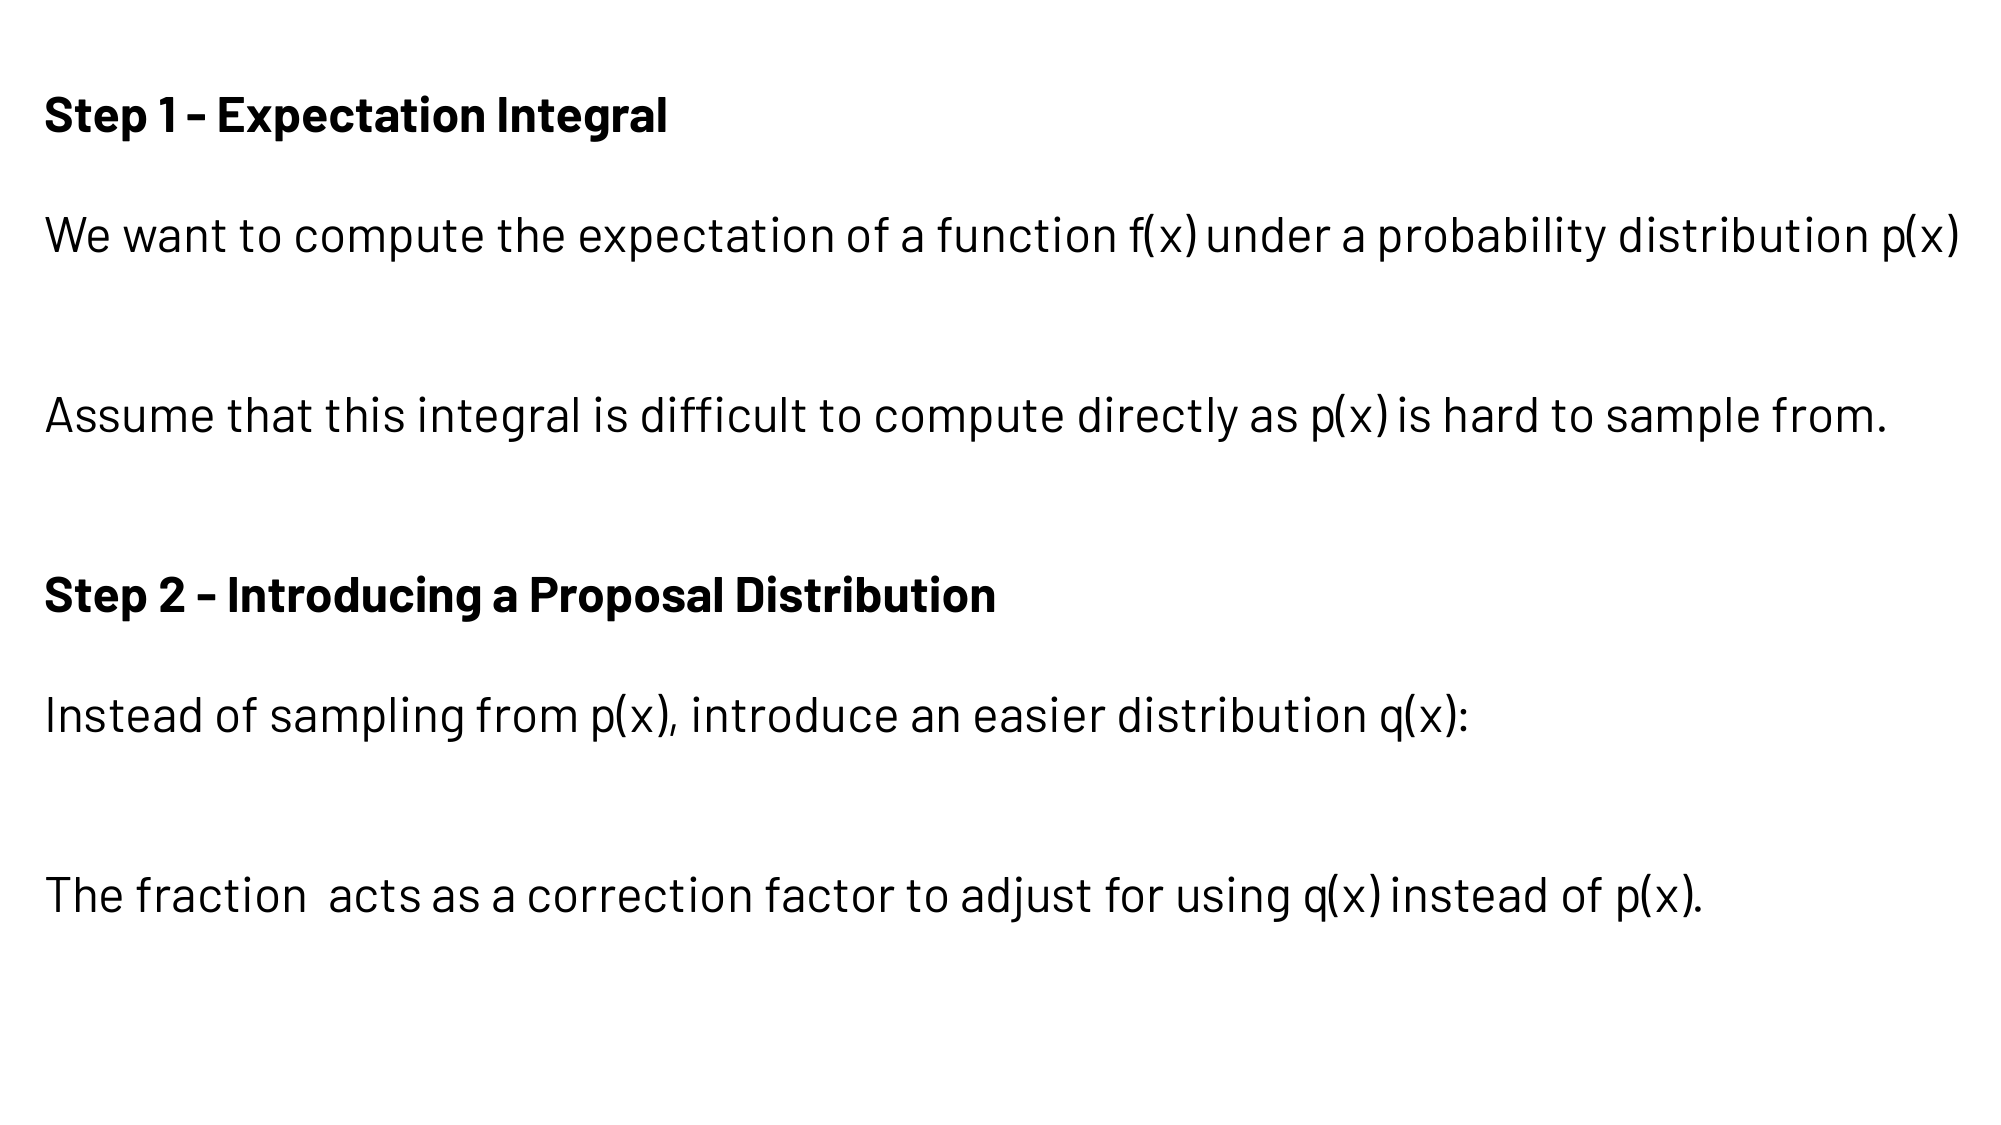

Step 1 - Expectation Integral
We want to compute the expectation of a function f(x) under a probability distribution p(x)

Assume that this integral is difficult to compute directly as p(x) is hard to sample from.

Step 2 - Introducing a Proposal Distribution

Instead of sampling from p(x), introduce an easier distribution q(x):

The fraction ​ acts as a correction factor to adjust for using q(x) instead of p(x).